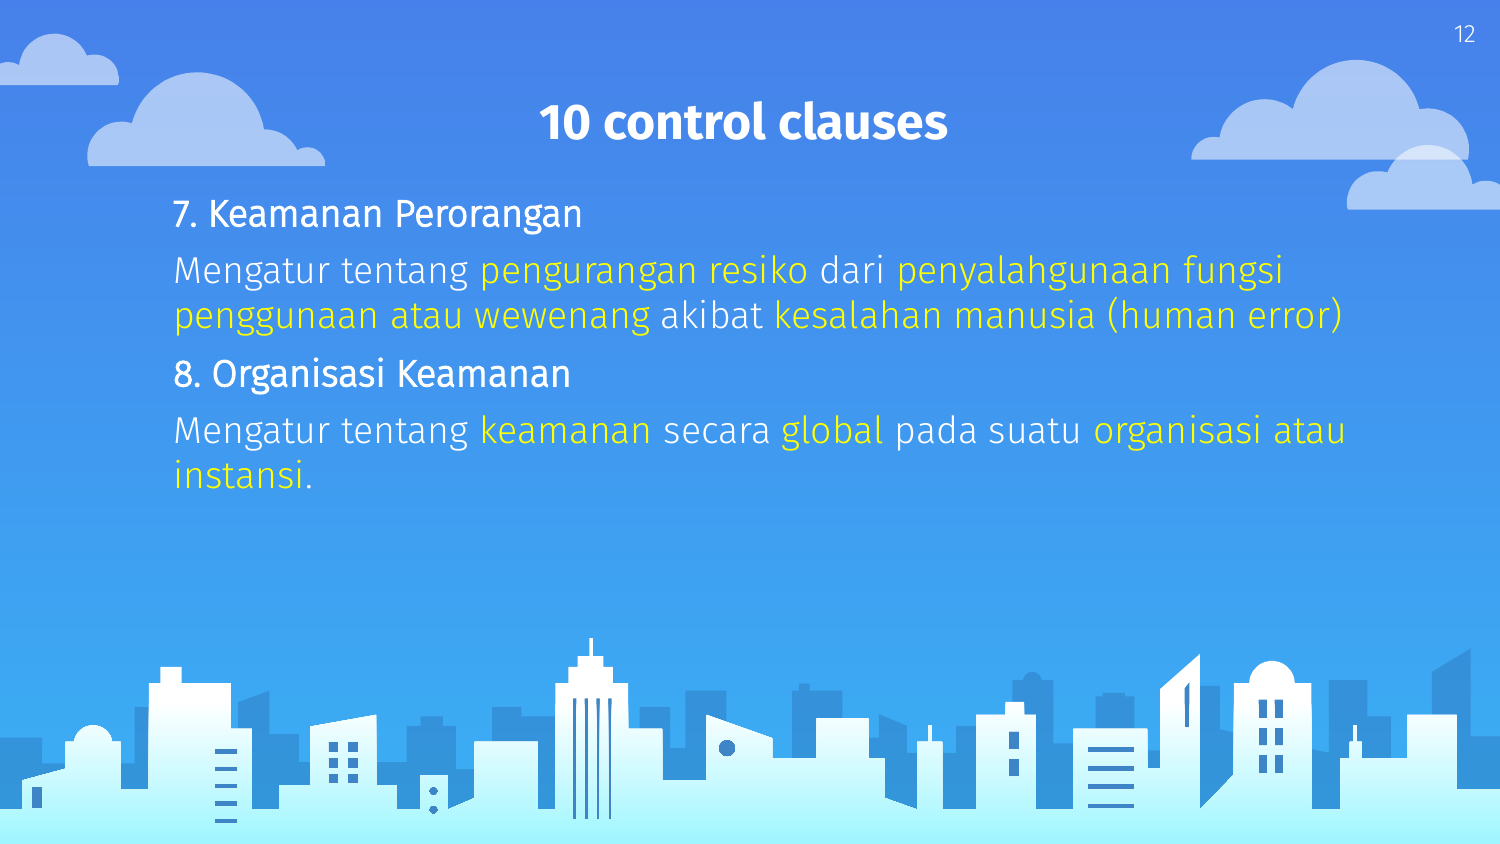

12
# 10 control clauses
7. Keamanan Perorangan
Mengatur tentang pengurangan resiko dari penyalahgunaan fungsi penggunaan atau wewenang akibat kesalahan manusia (human error)
8. Organisasi Keamanan
Mengatur tentang keamanan secara global pada suatu organisasi atau instansi.